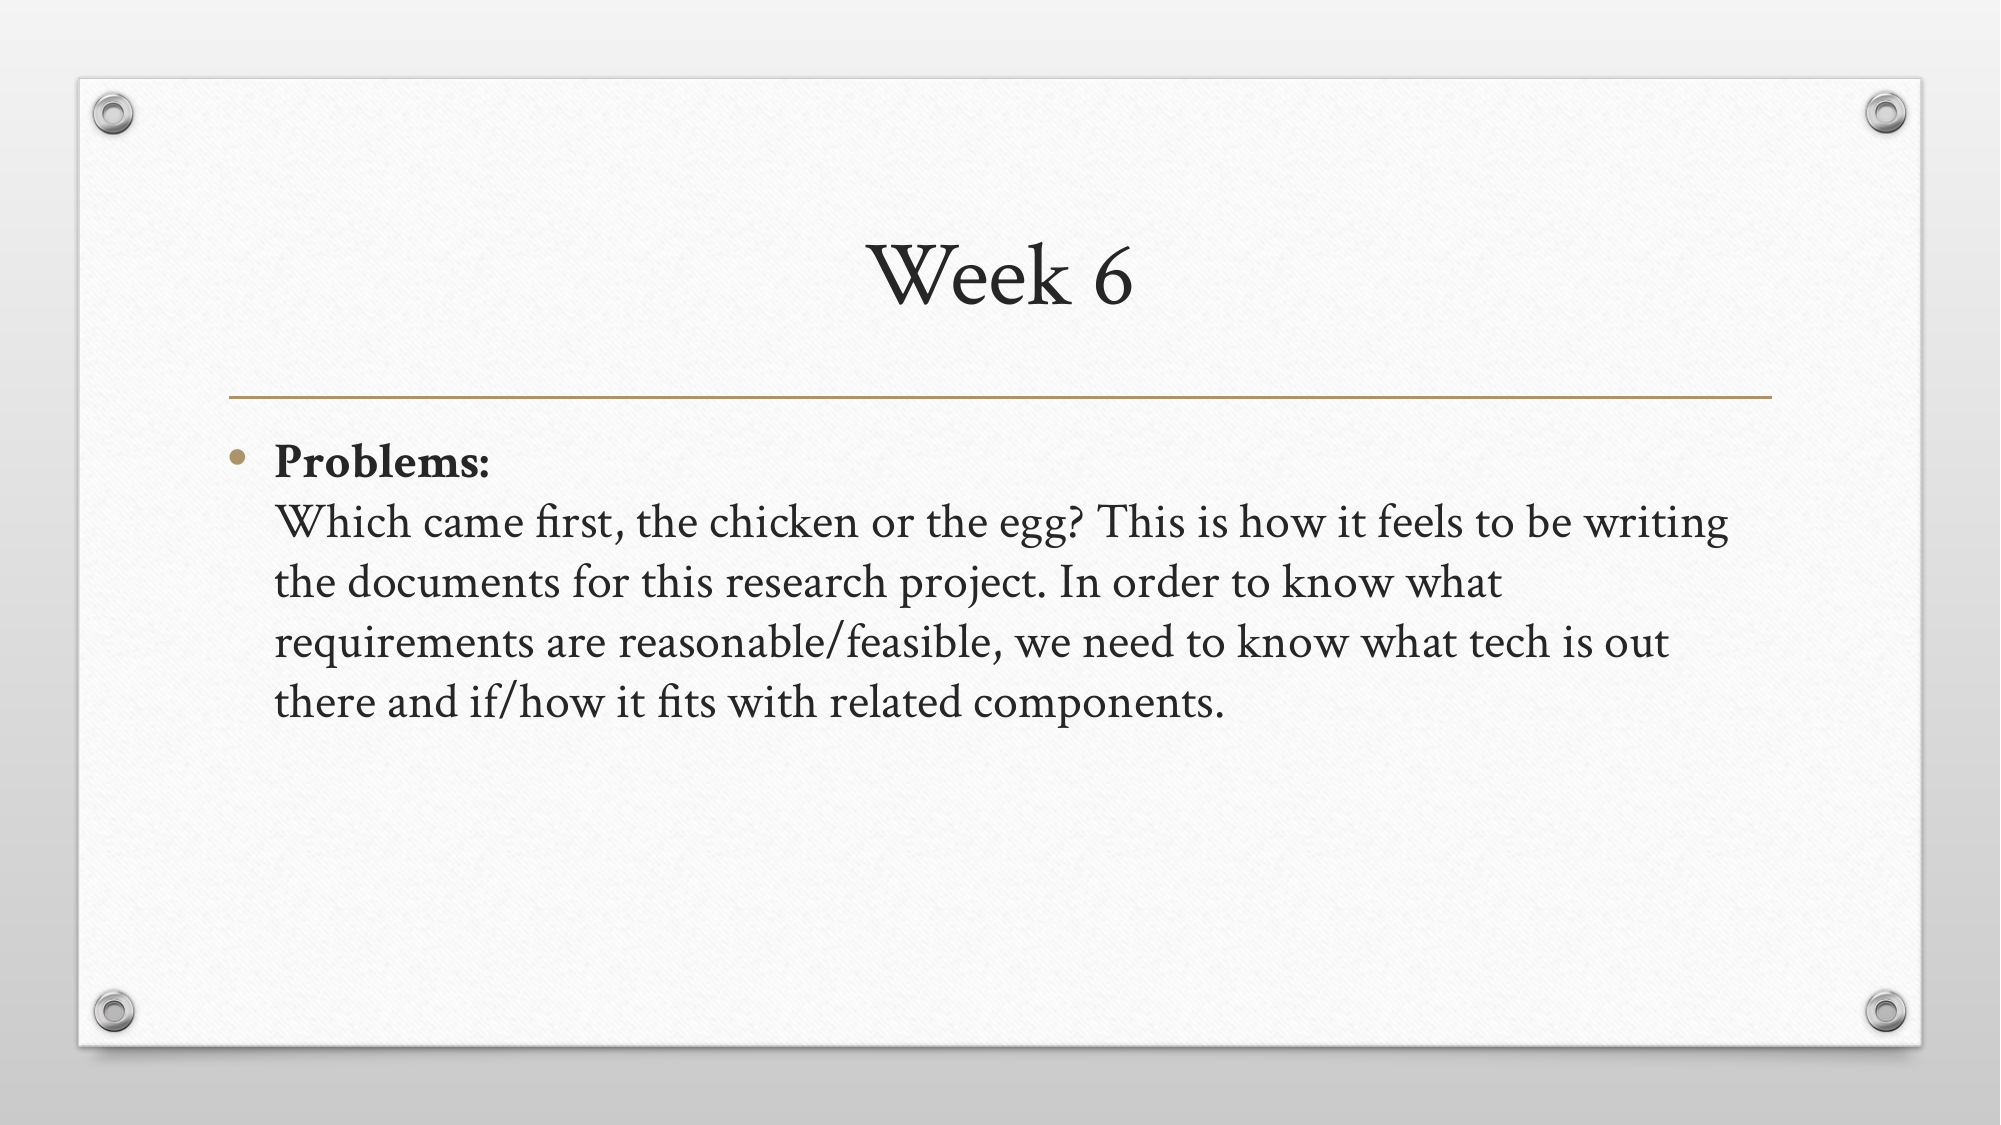

# Week 6
Problems:
Which came first, the chicken or the egg? This is how it feels to be writing the documents for this research project. In order to know what requirements are reasonable/feasible, we need to know what tech is out there and if/how it fits with related components.